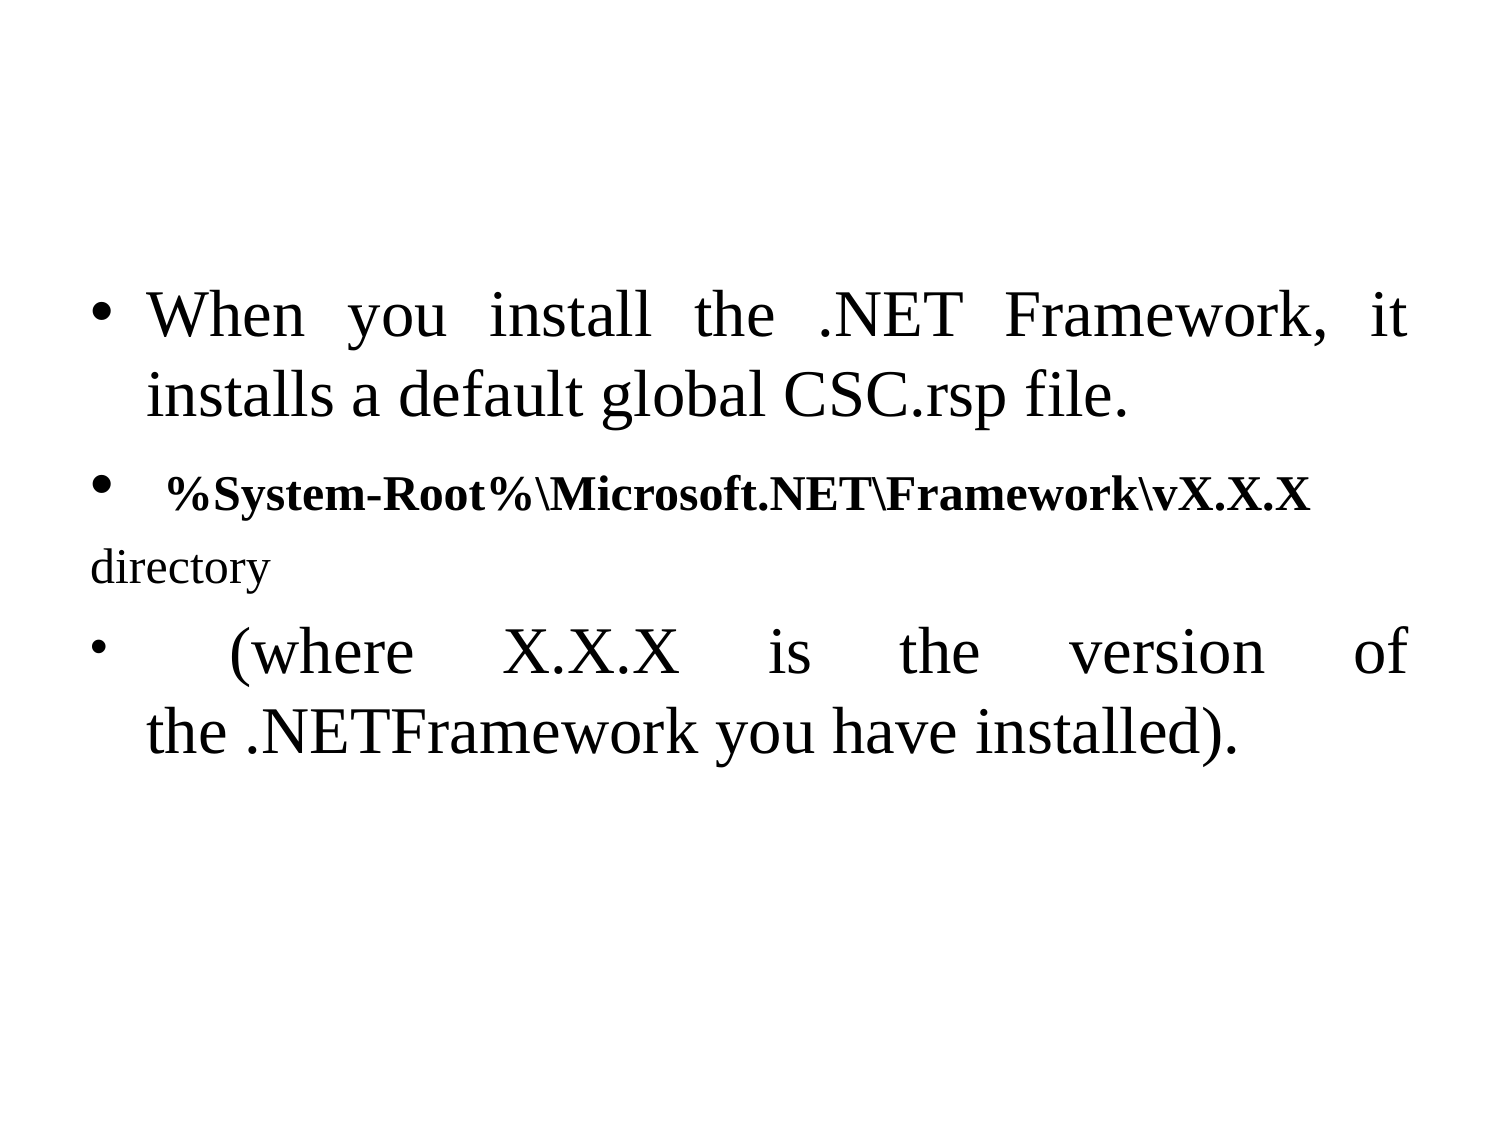

#
When you install the .NET Framework, it installs a default global CSC.rsp file.
 %System-Root%\Microsoft.NET\Framework\vX.X.X
directory
 (where X.X.X is the version of the .NETFramework you have installed).